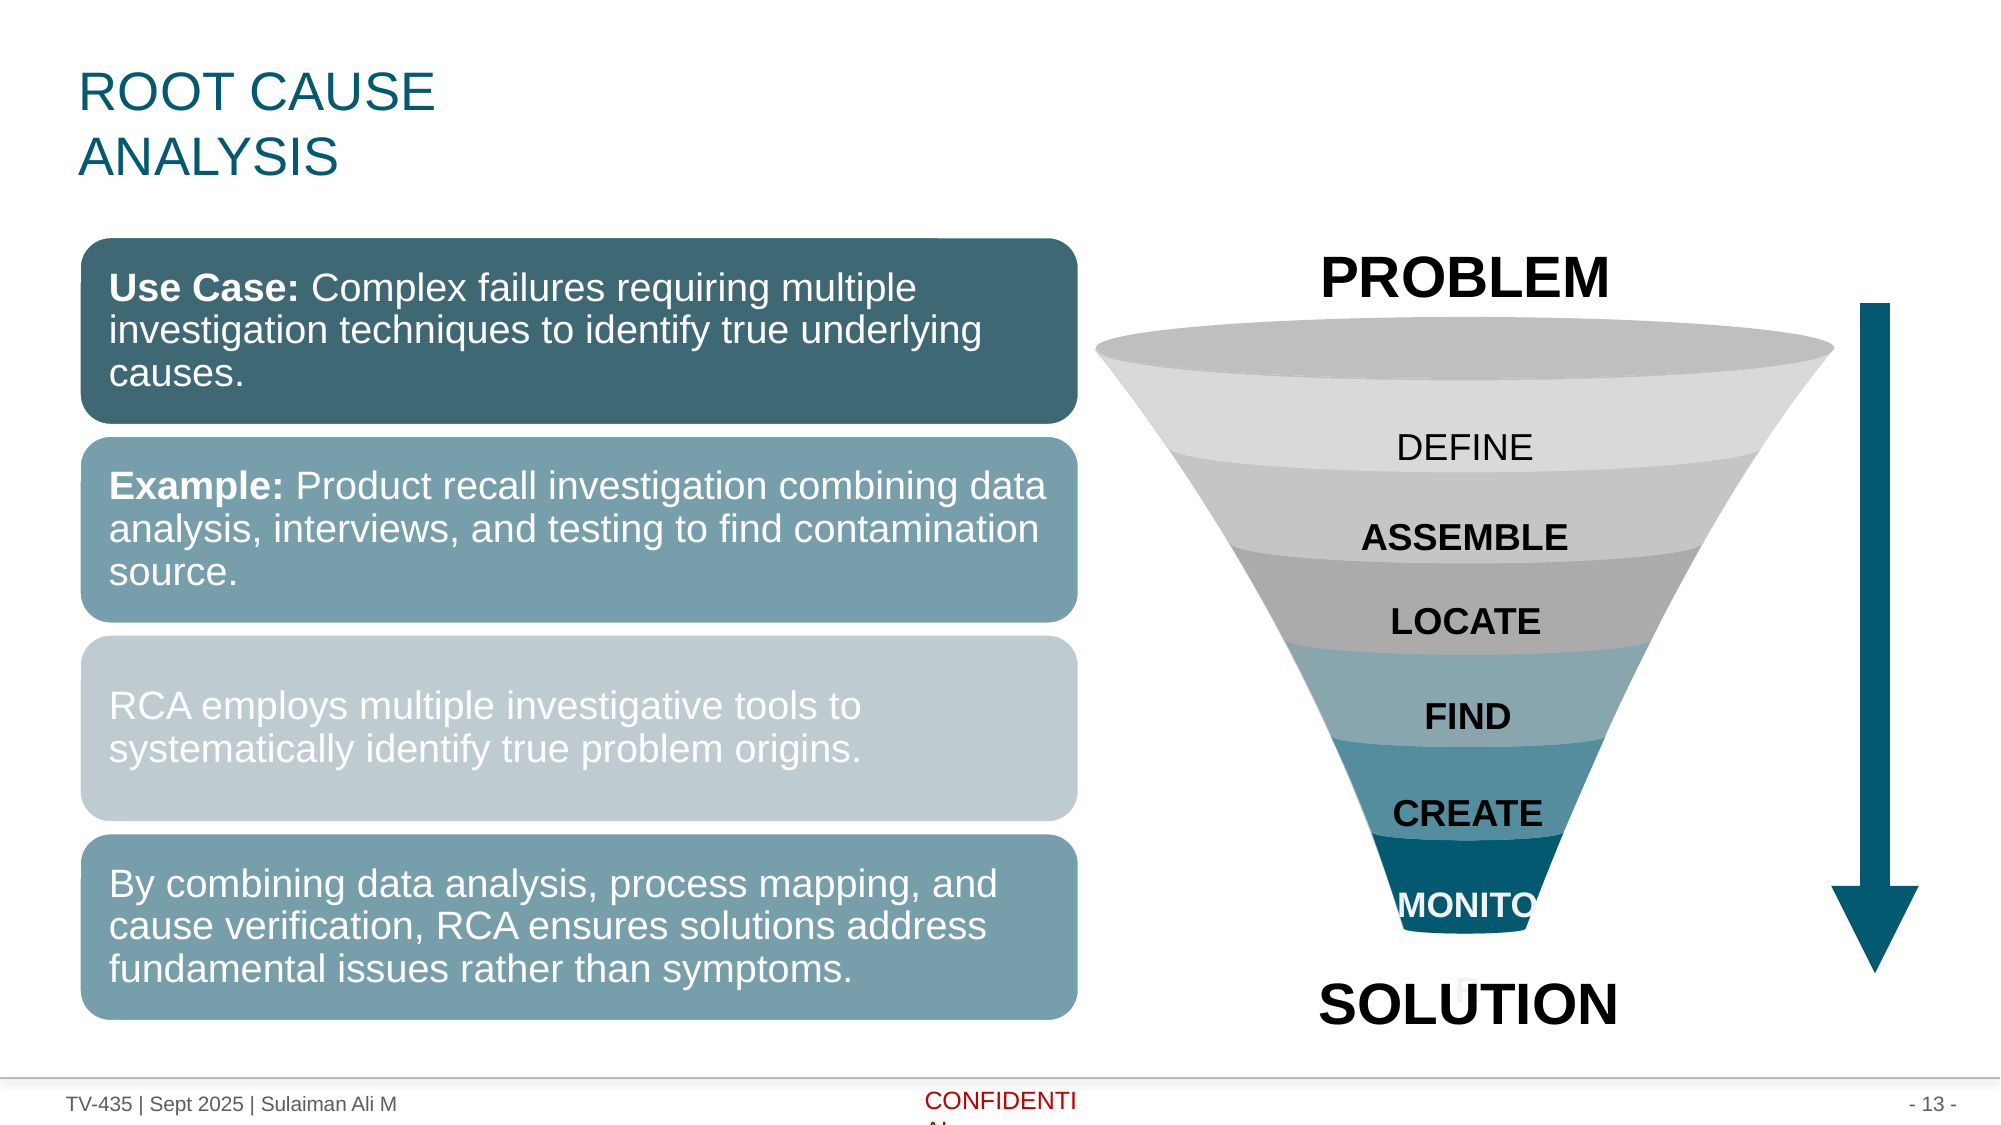

# ROOT Cause Analysis
Use Case: Complex failures requiring multiple investigation techniques to identify true underlying causes.
Example: Product recall investigation combining data analysis, interviews, and testing to find contamination source.
RCA employs multiple investigative tools to systematically identify true problem origins.
By combining data analysis, process mapping, and cause verification, RCA ensures solutions address fundamental issues rather than symptoms.
PROBLEM

DEFINE
ASSEMBLE
LOCATE
FIND
CREATE
MONITOR

SOLUTION